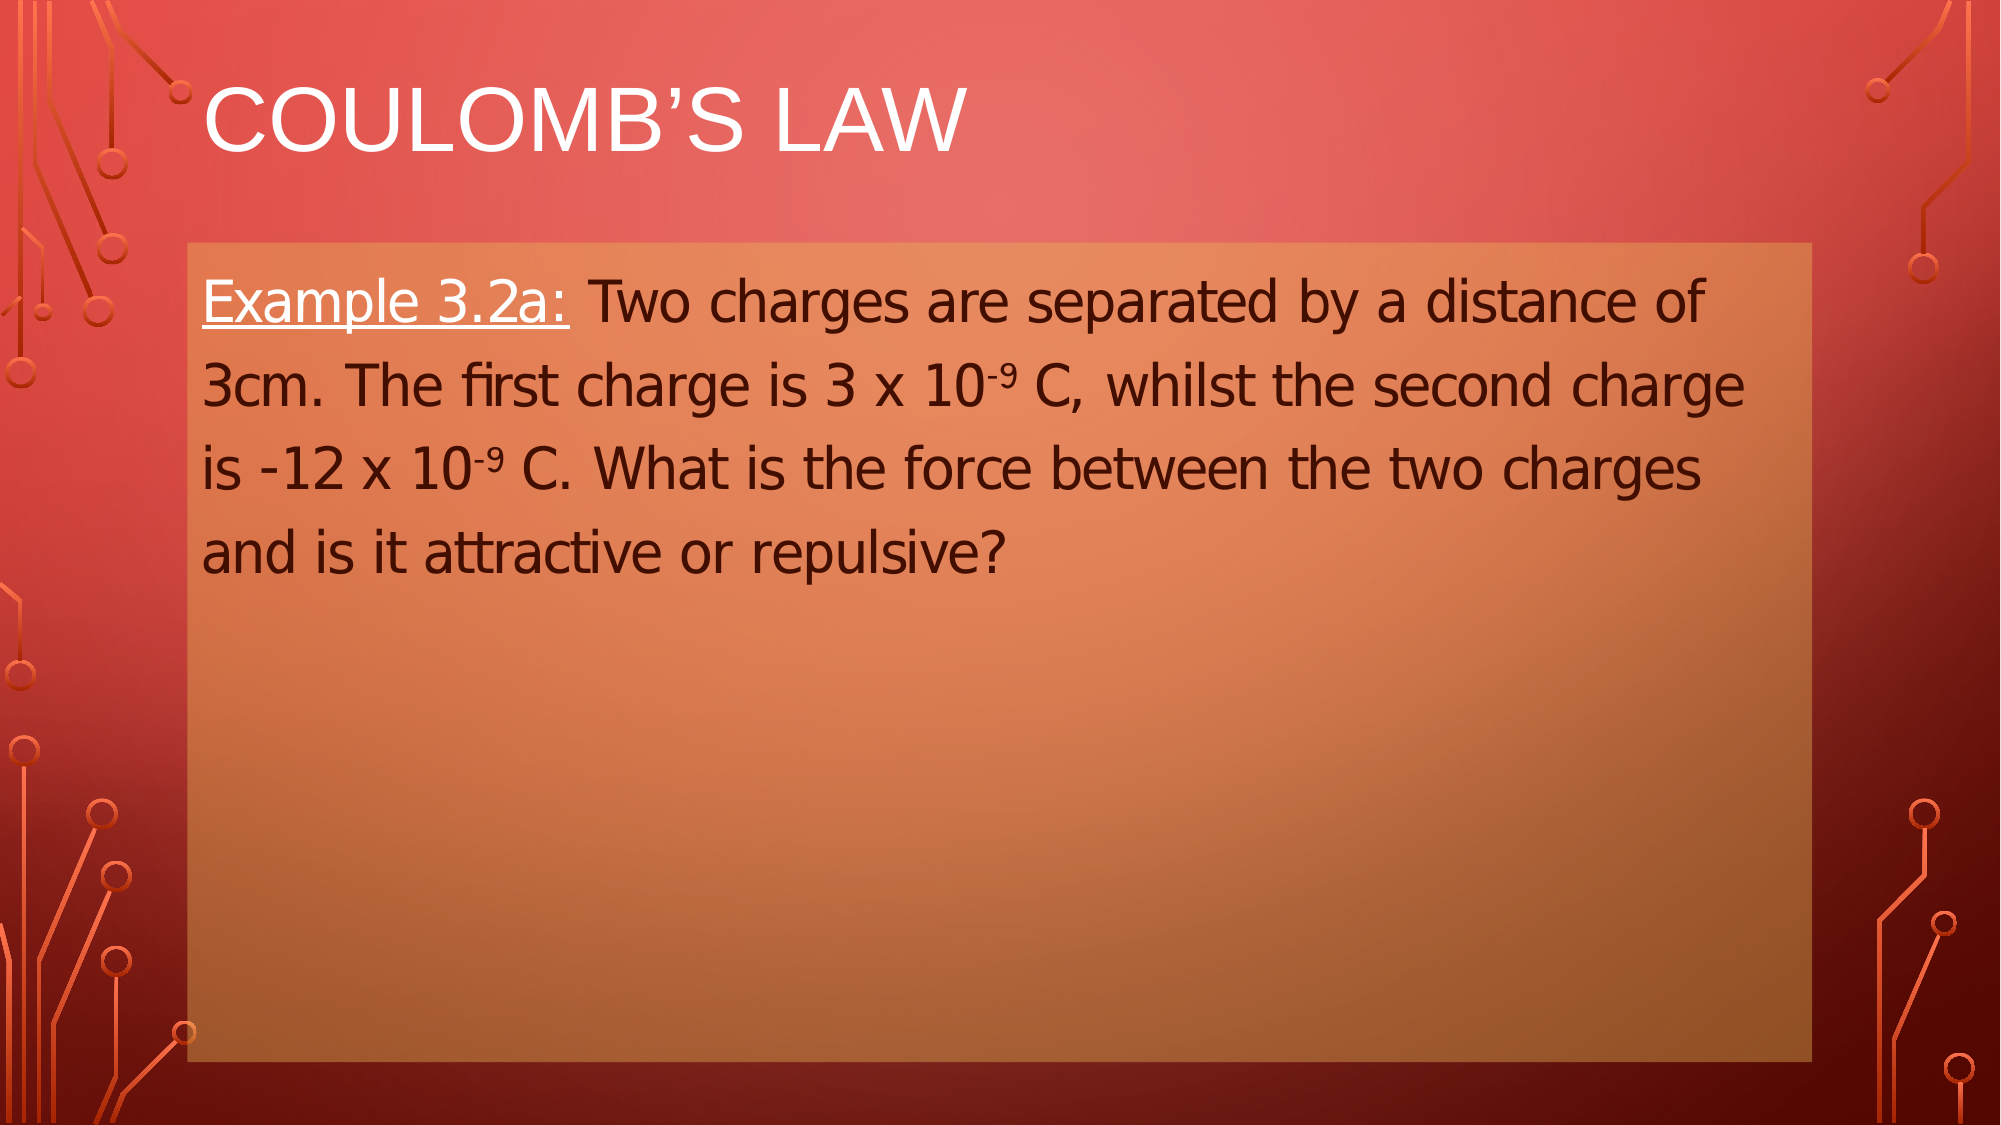

# Coulomb’s Law
Example 3.2a: Two charges are separated by a distance of 3cm. The first charge is 3 x 10-9 C, whilst the second charge is -12 x 10-9 C. What is the force between the two charges and is it attractive or repulsive?